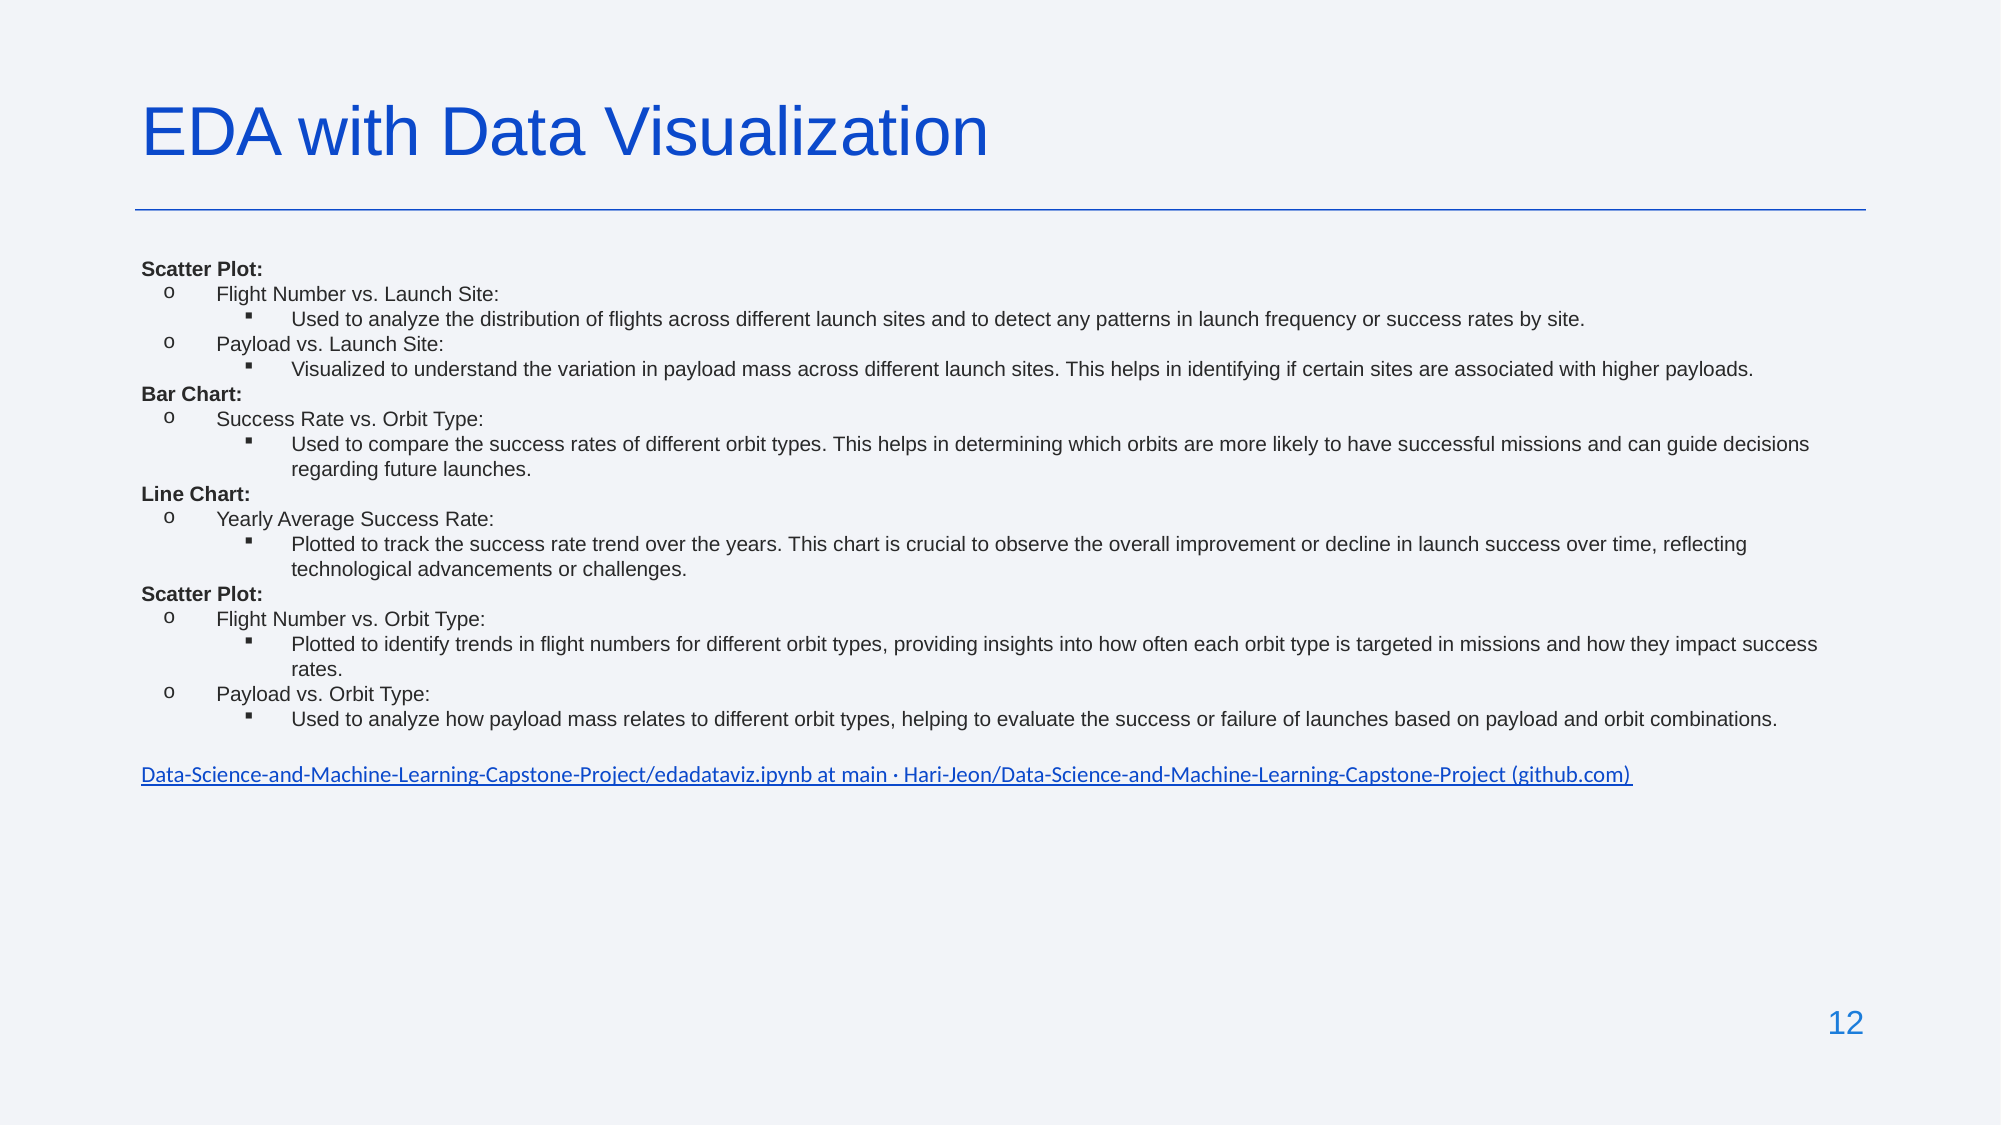

EDA with Data Visualization
Scatter Plot:
Flight Number vs. Launch Site:
Used to analyze the distribution of flights across different launch sites and to detect any patterns in launch frequency or success rates by site.
Payload vs. Launch Site:
Visualized to understand the variation in payload mass across different launch sites. This helps in identifying if certain sites are associated with higher payloads.
Bar Chart:
Success Rate vs. Orbit Type:
Used to compare the success rates of different orbit types. This helps in determining which orbits are more likely to have successful missions and can guide decisions regarding future launches.
Line Chart:
Yearly Average Success Rate:
Plotted to track the success rate trend over the years. This chart is crucial to observe the overall improvement or decline in launch success over time, reflecting technological advancements or challenges.
Scatter Plot:
Flight Number vs. Orbit Type:
Plotted to identify trends in flight numbers for different orbit types, providing insights into how often each orbit type is targeted in missions and how they impact success rates.
Payload vs. Orbit Type:
Used to analyze how payload mass relates to different orbit types, helping to evaluate the success or failure of launches based on payload and orbit combinations.
Data-Science-and-Machine-Learning-Capstone-Project/edadataviz.ipynb at main · Hari-Jeon/Data-Science-and-Machine-Learning-Capstone-Project (github.com)

12